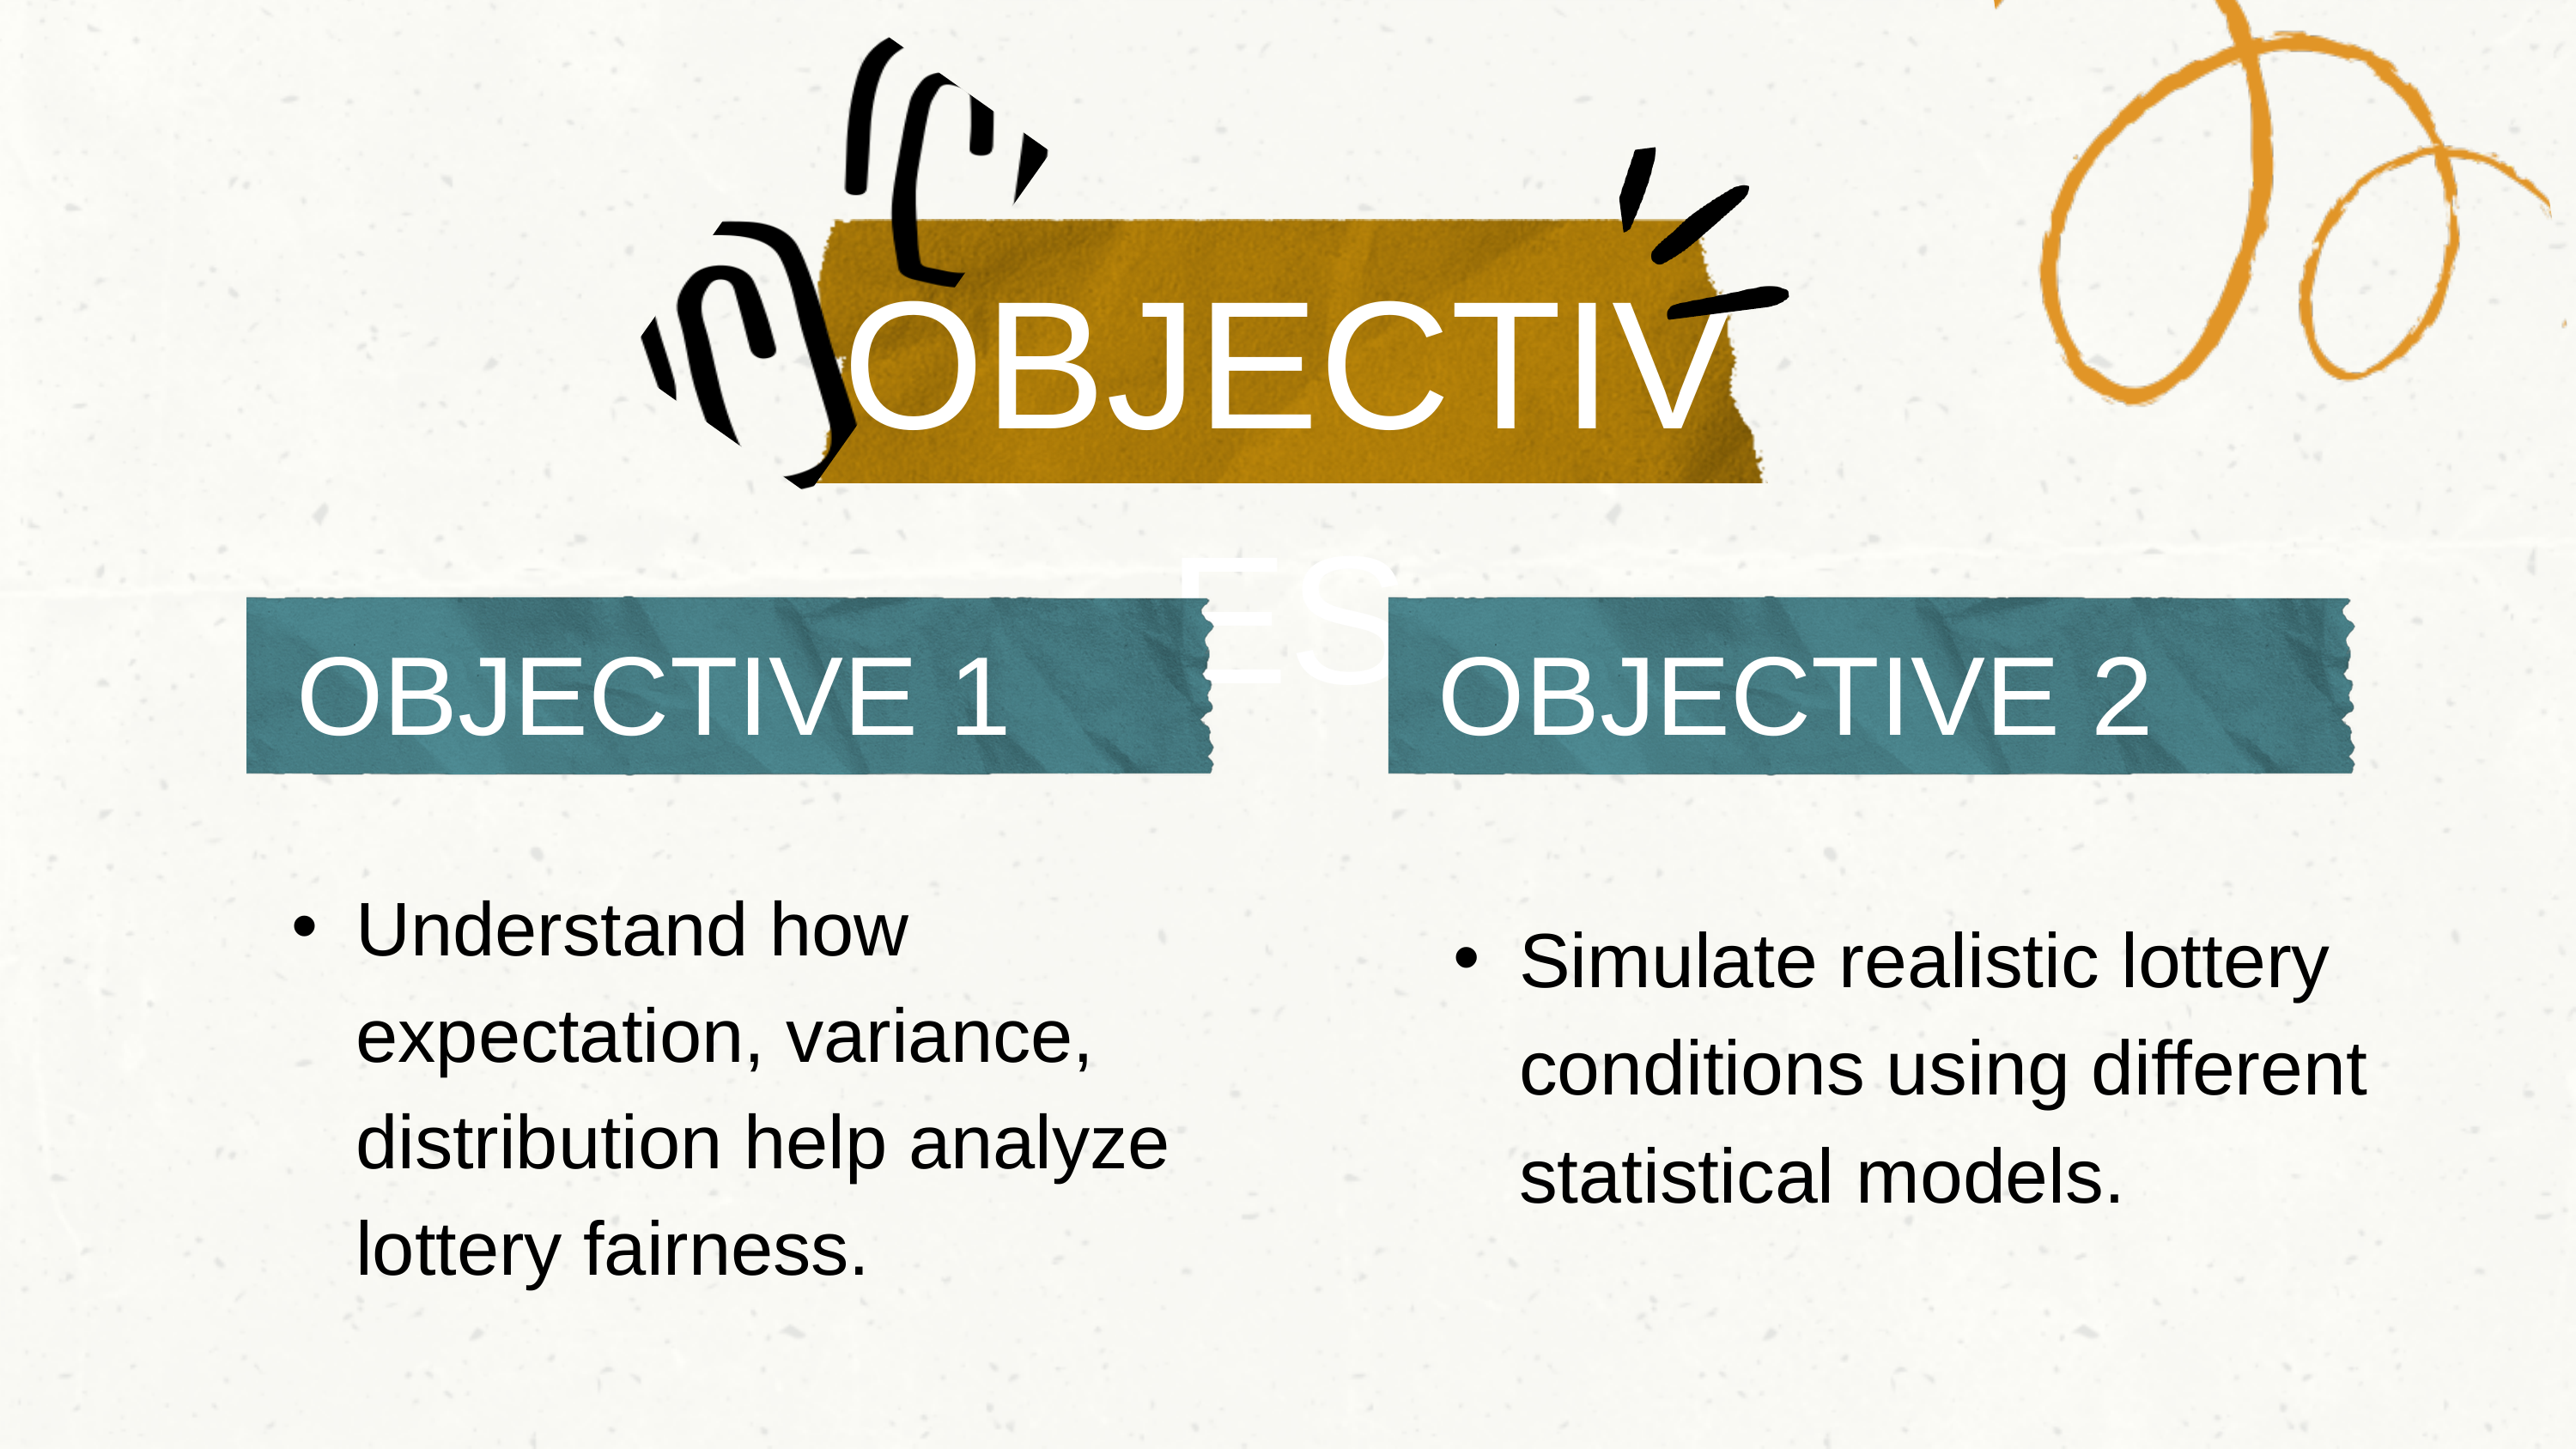

OBJECTIVES

OBJECTIVE 1
OBJECTIVE 2

Simulate realistic lottery conditions using different statistical models.

Understand how expectation, variance, distribution help analyze lottery fairness.